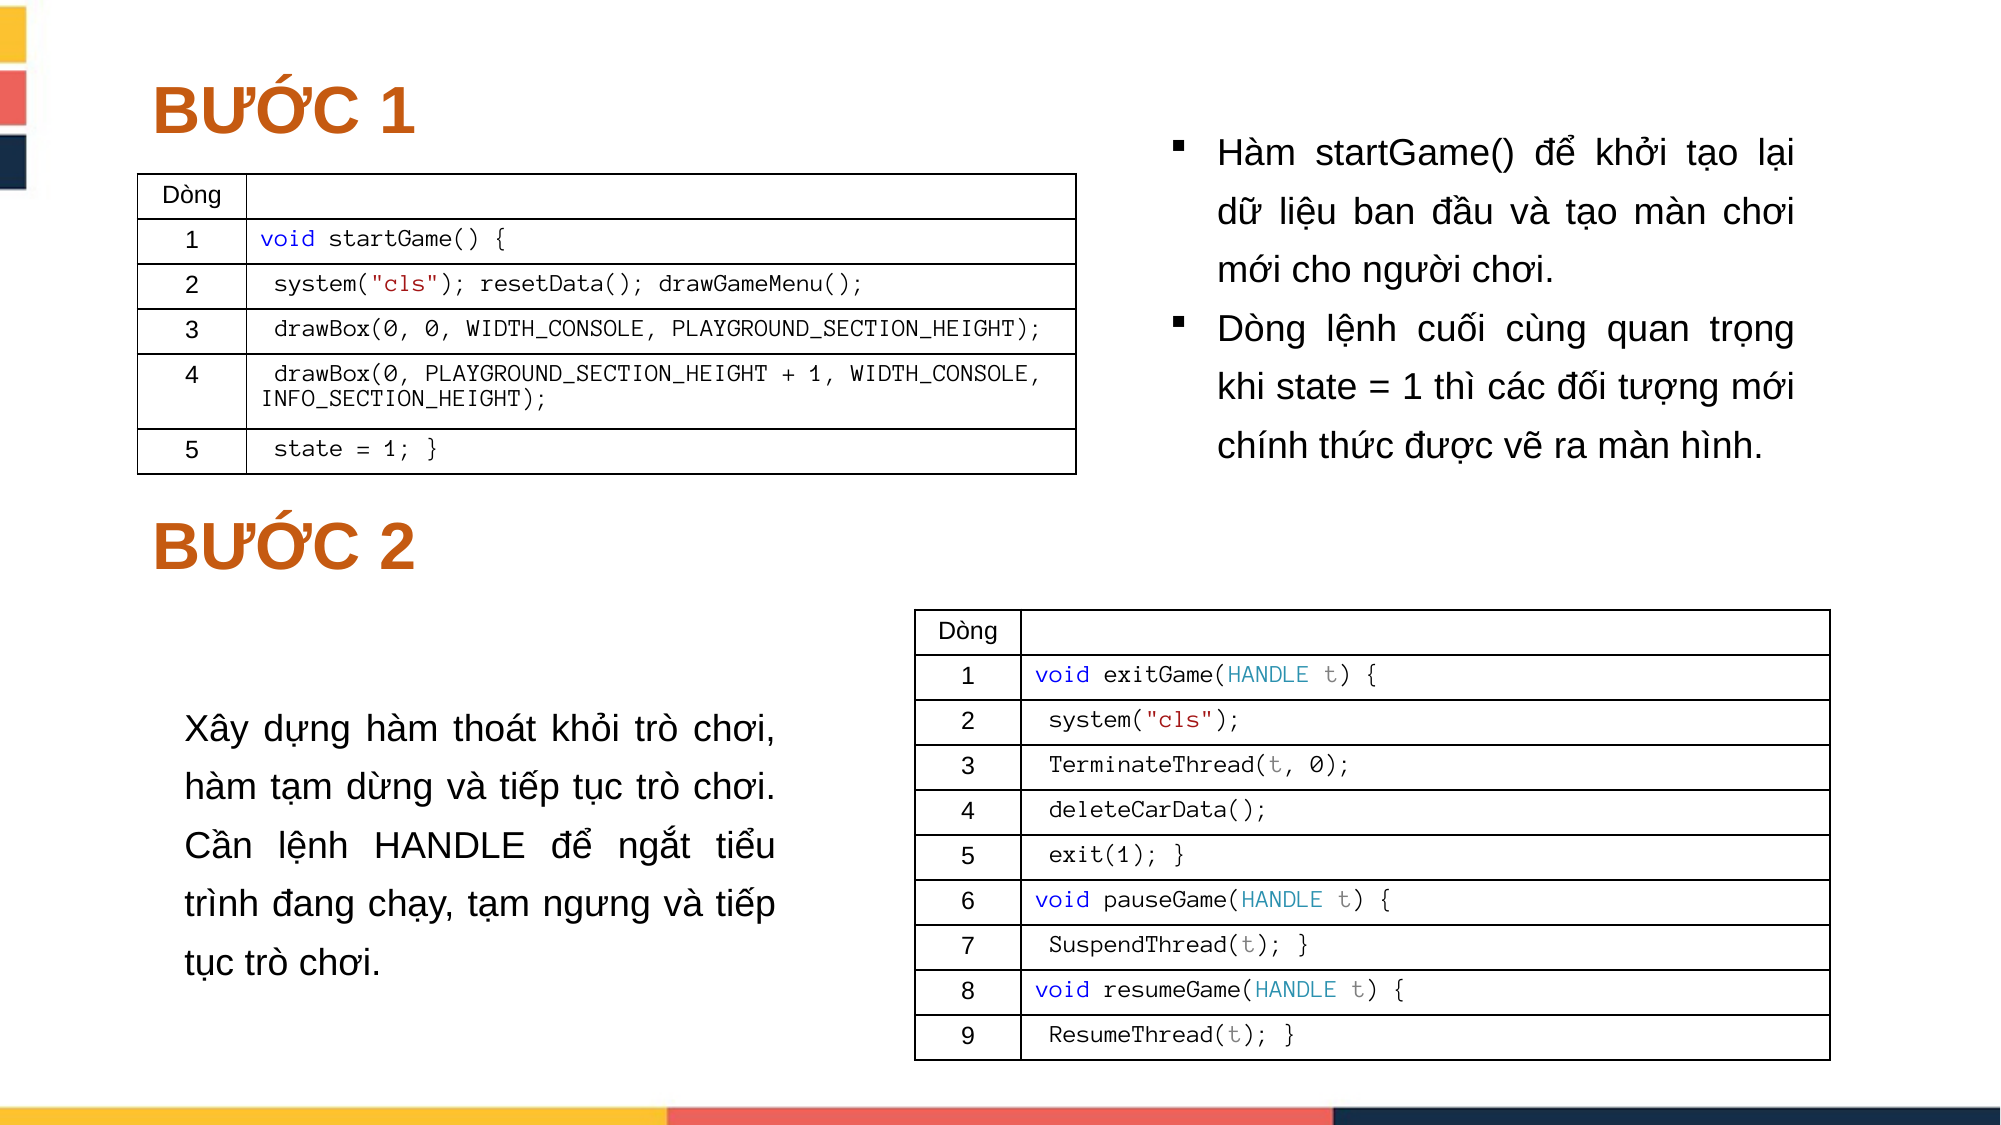

BƯỚC 1
Hàm startGame() để khởi tạo lại dữ liệu ban đầu và tạo màn chơi mới cho người chơi.
Dòng lệnh cuối cùng quan trọng khi state = 1 thì các đối tượng mới chính thức được vẽ ra màn hình.
| Dòng |  |
| --- | --- |
| 1 | void startGame() { |
| 2 | system("cls"); resetData(); drawGameMenu(); |
| 3 | drawBox(0, 0, WIDTH\_CONSOLE, PLAYGROUND\_SECTION\_HEIGHT); |
| 4 | drawBox(0, PLAYGROUND\_SECTION\_HEIGHT + 1, WIDTH\_CONSOLE, INFO\_SECTION\_HEIGHT); |
| 5 | state = 1; } |
BƯỚC 2
| Dòng |  |
| --- | --- |
| 1 | void exitGame(HANDLE t) { |
| 2 | system("cls"); |
| 3 | TerminateThread(t, 0); |
| 4 | deleteCarData(); |
| 5 | exit(1); } |
| 6 | void pauseGame(HANDLE t) { |
| 7 | SuspendThread(t); } |
| 8 | void resumeGame(HANDLE t) { |
| 9 | ResumeThread(t); } |
Xây dựng hàm thoát khỏi trò chơi, hàm tạm dừng và tiếp tục trò chơi. Cần lệnh HANDLE để ngắt tiểu trình đang chạy, tạm ngưng và tiếp tục trò chơi.